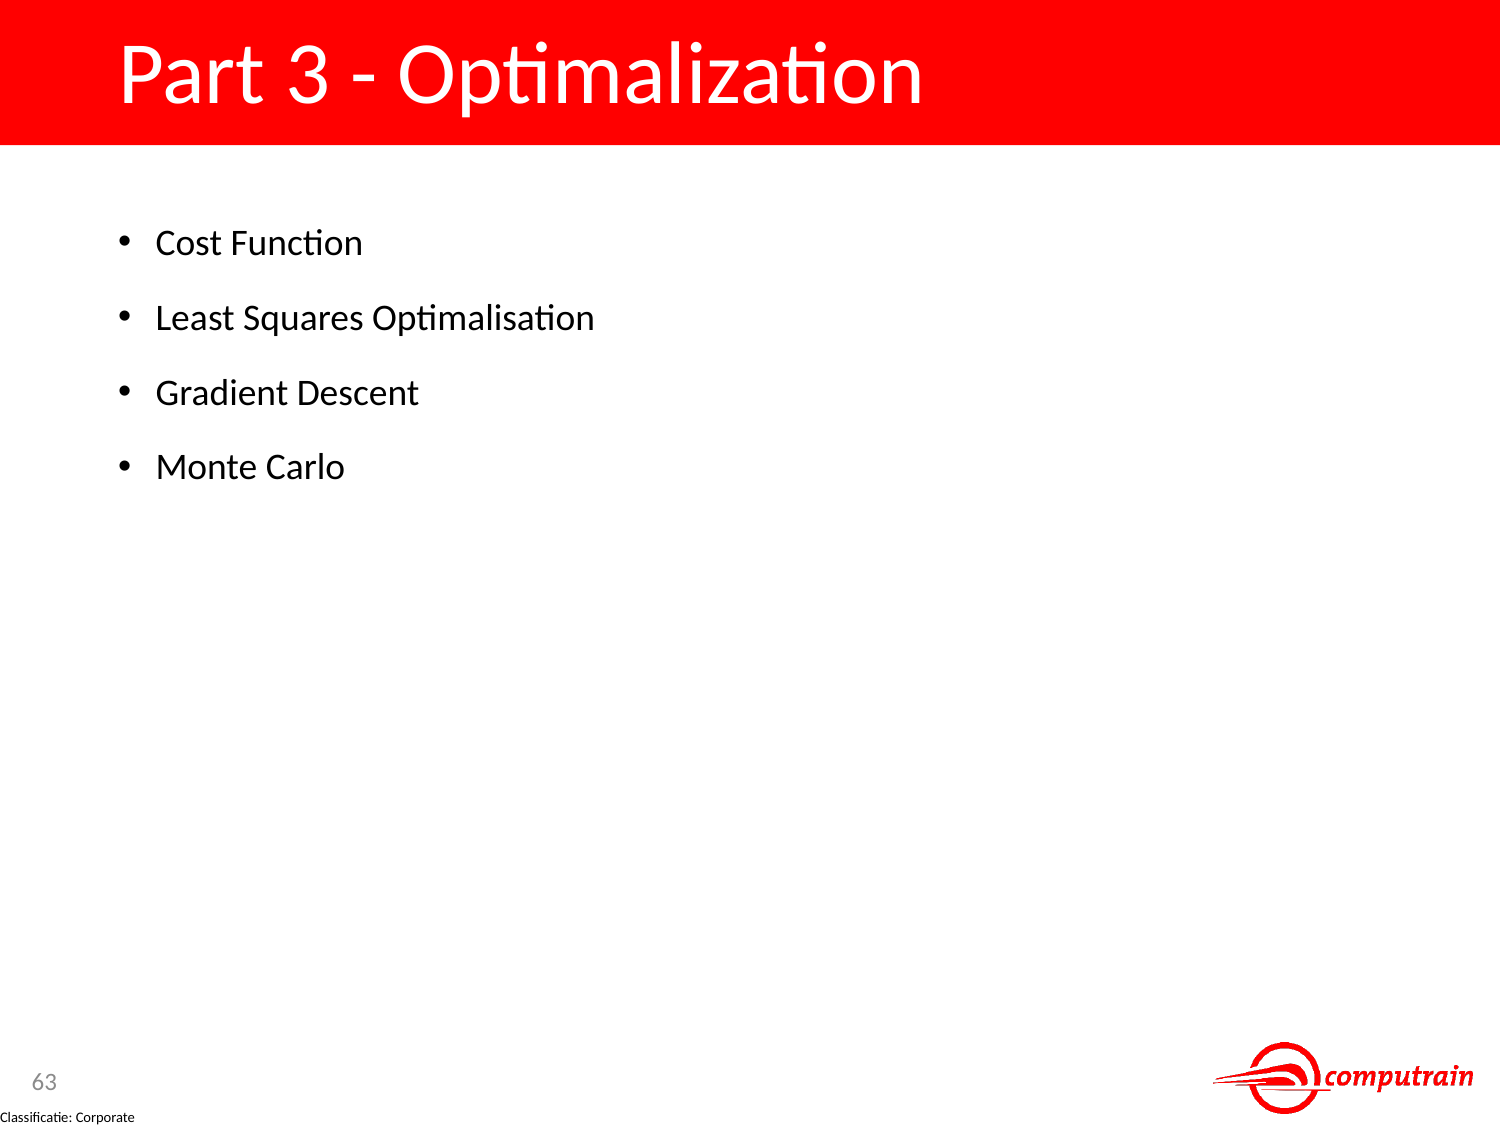

# Part 3 - Optimalization
Cost Function
Least Squares Optimalisation
Gradient Descent
Monte Carlo

63